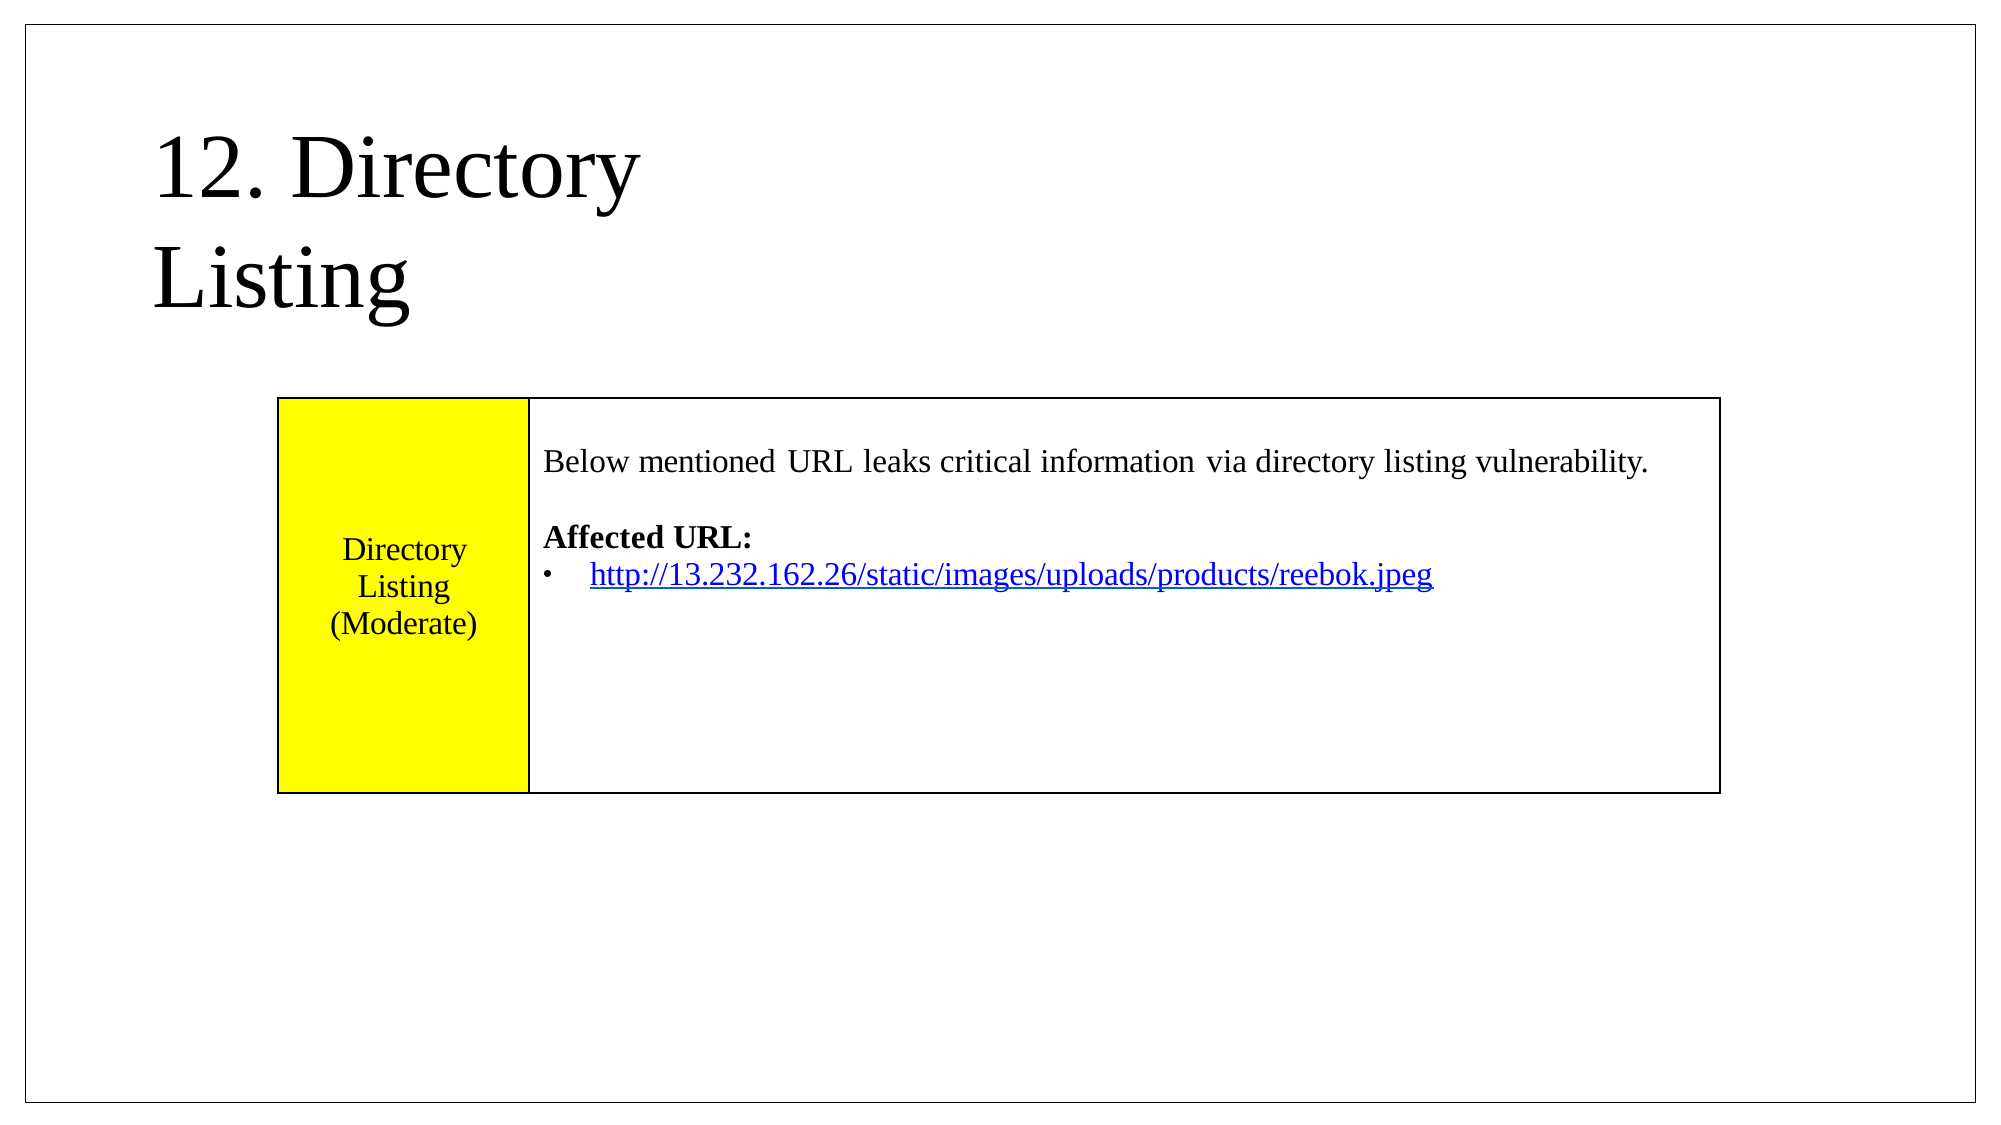

# 12. Directory Listing
| Directory Listing (Moderate) | Below mentioned URL leaks critical information via directory listing vulnerability. Affected URL: http://13.232.162.26/static/images/uploads/products/reebok.jpeg |
| --- | --- |